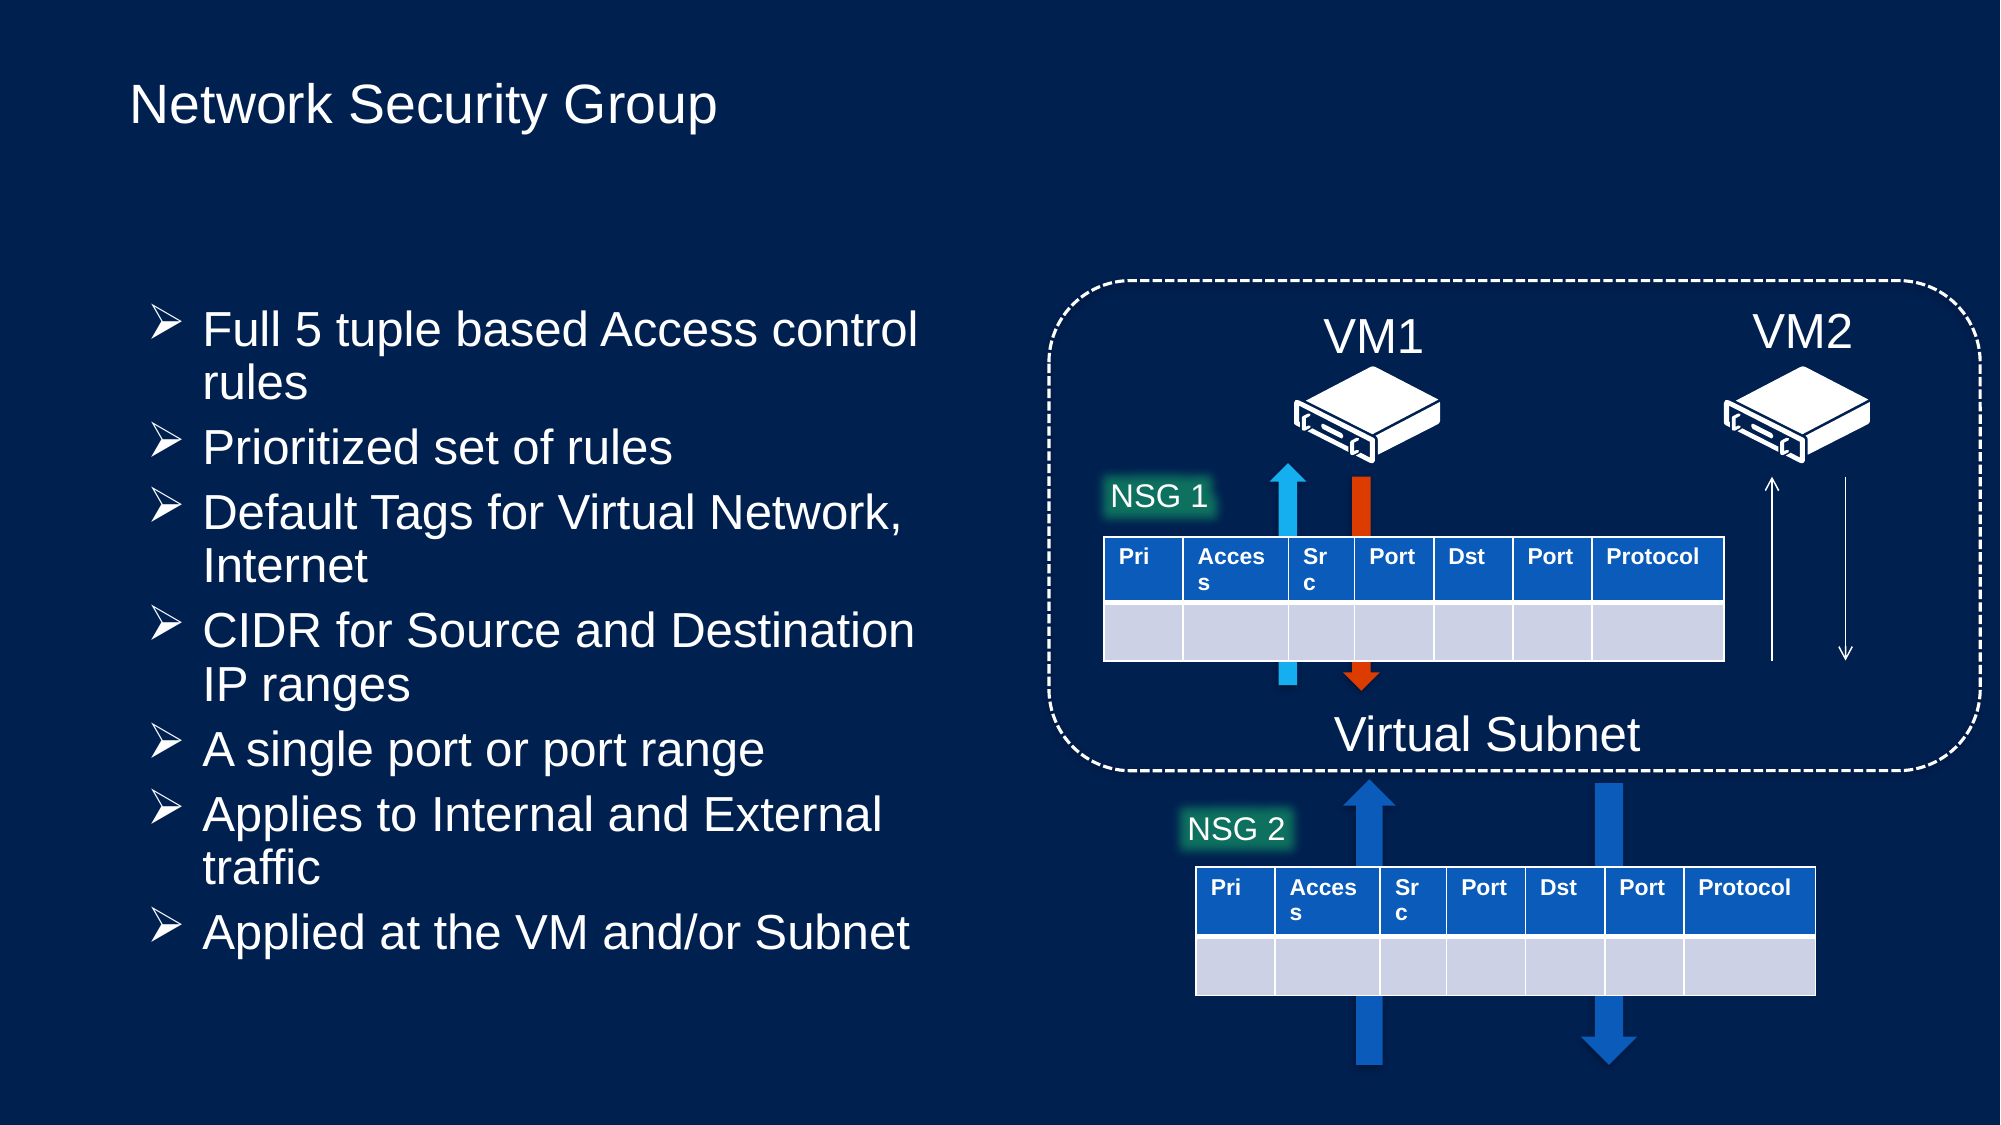

# Network Security Group

Full 5 tuple based Access control rules
Prioritized set of rules
Default Tags for Virtual Network, Internet
CIDR for Source and Destination IP ranges
A single port or port range
Applies to Internal and External traffic
Applied at the VM and/or Subnet

VM2
VM1

NSG 1

| Pri | Access | Src | Port | Dst | Port | Protocol |
| --- | --- | --- | --- | --- | --- | --- |
|  |  |  |  |  |  |  |
Virtual Subnet

NSG 2
| Pri | Access | Src | Port | Dst | Port | Protocol |
| --- | --- | --- | --- | --- | --- | --- |
|  |  |  |  |  |  |  |